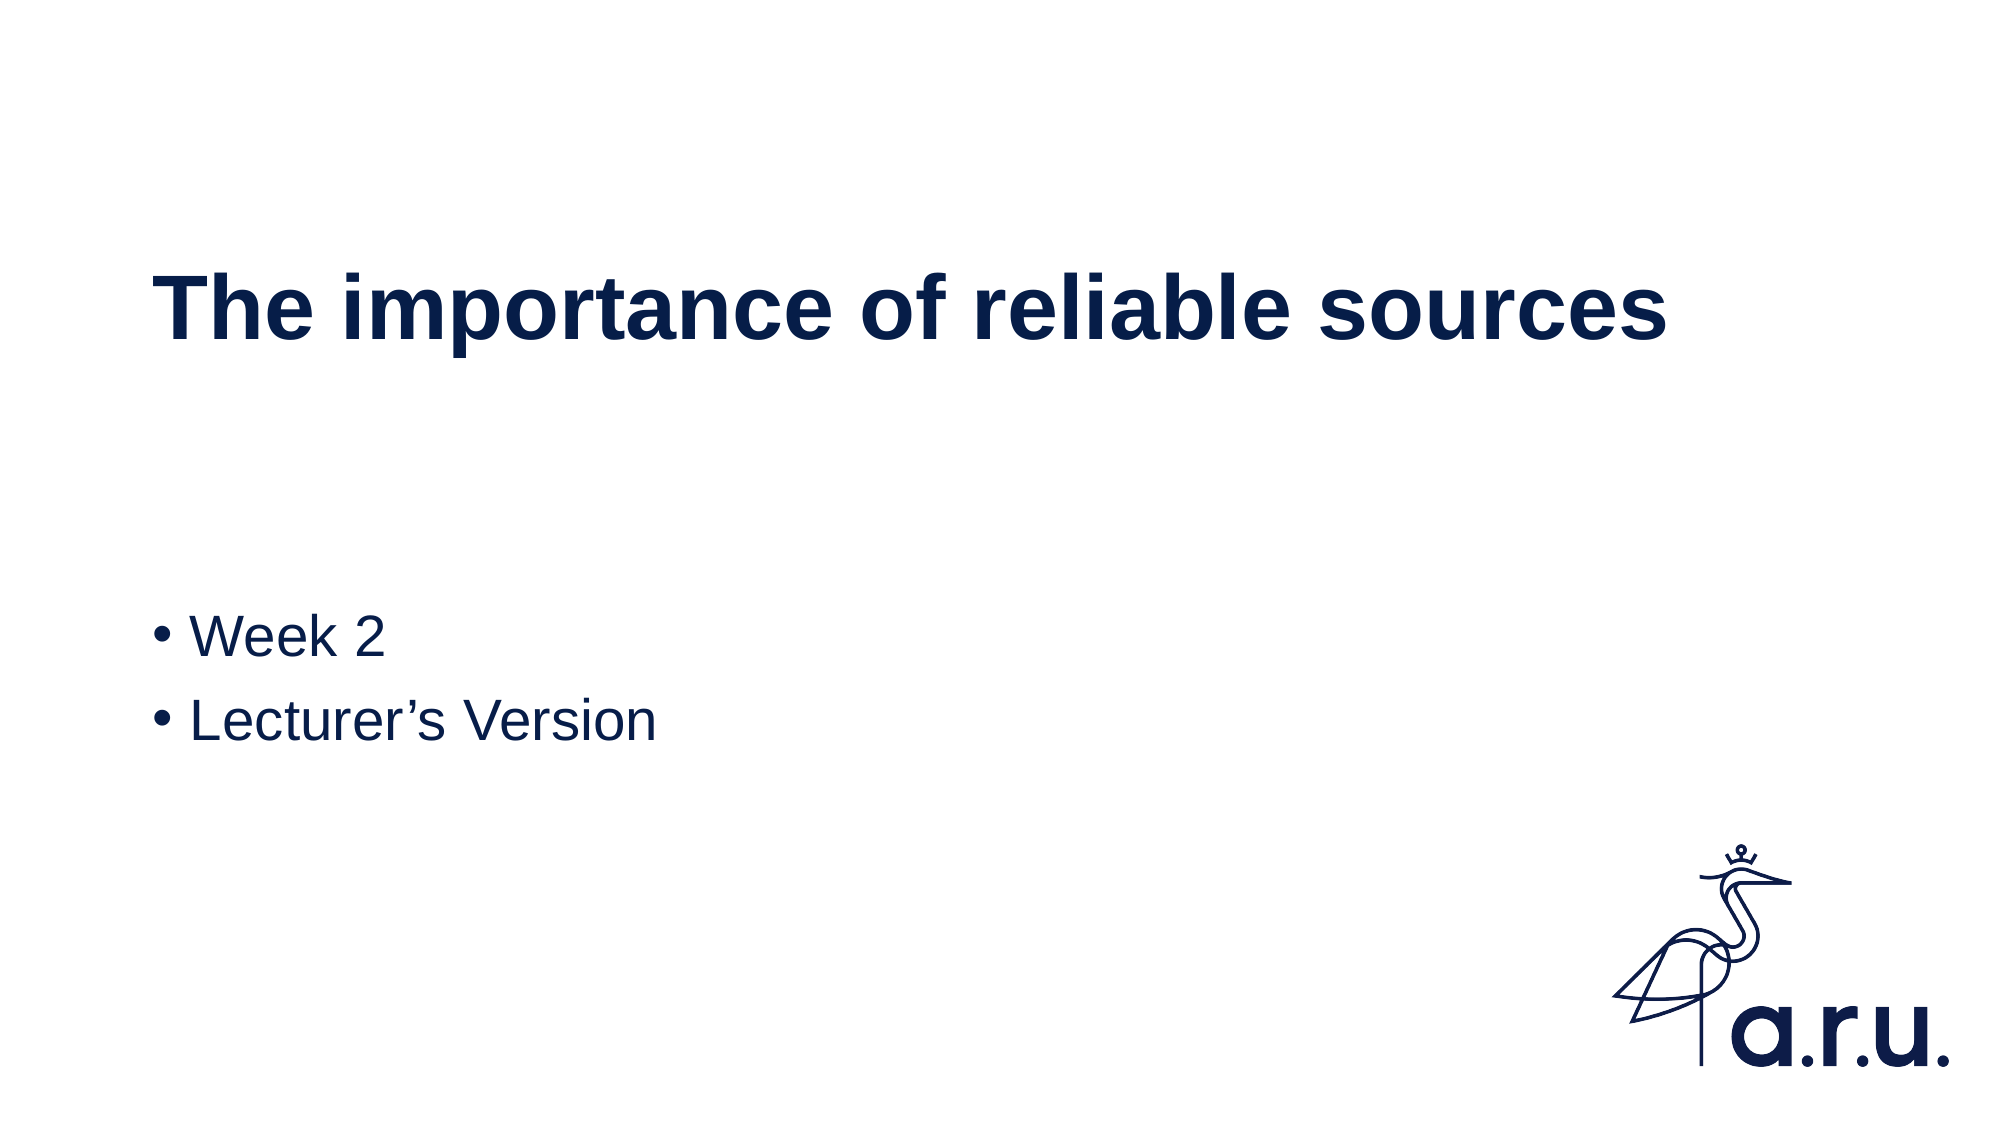

# The importance of reliable sources
Week 2
Lecturer’s Version